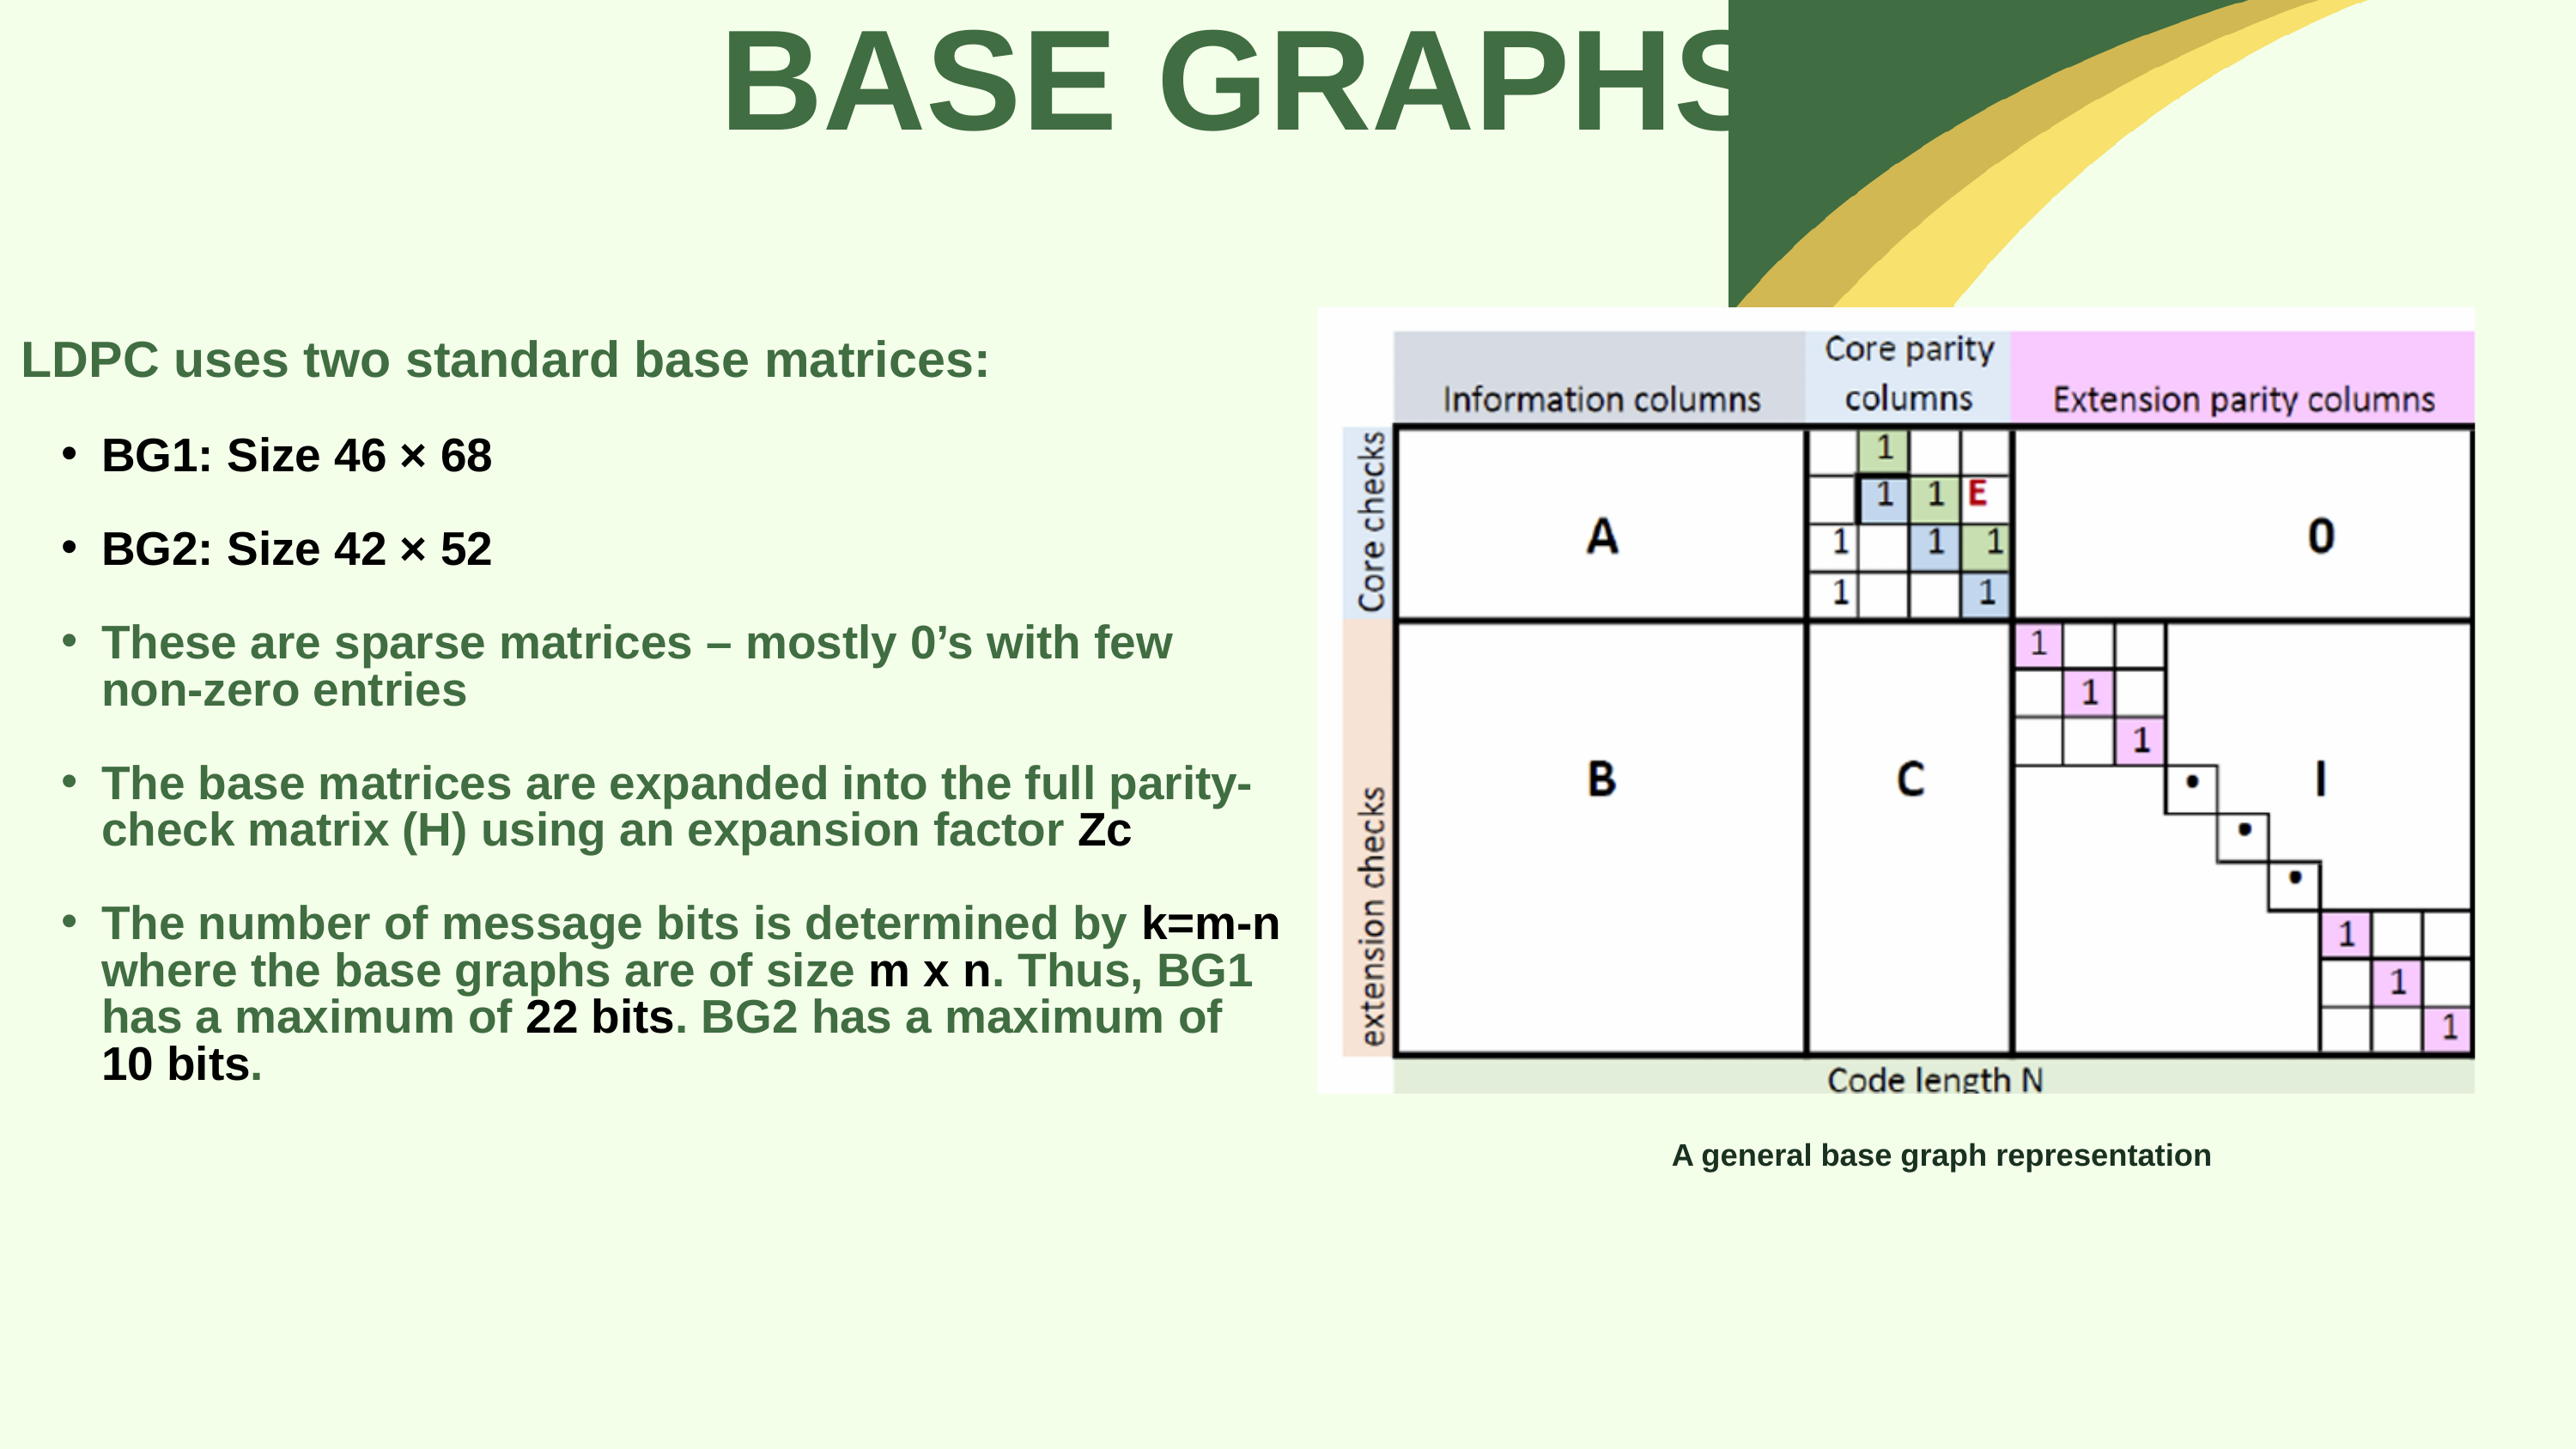

BASE GRAPHS

LDPC uses two standard base matrices:

BG1: Size 46 × 68

BG2: Size 42 × 52

These are sparse matrices – mostly 0’s with few non-zero entries

The base matrices are expanded into the full parity-check matrix (H) using an expansion factor Zc

The number of message bits is determined by k=m-n where the base graphs are of size m x n. Thus, BG1 has a maximum of 22 bits. BG2 has a maximum of 10 bits.
A general base graph representation